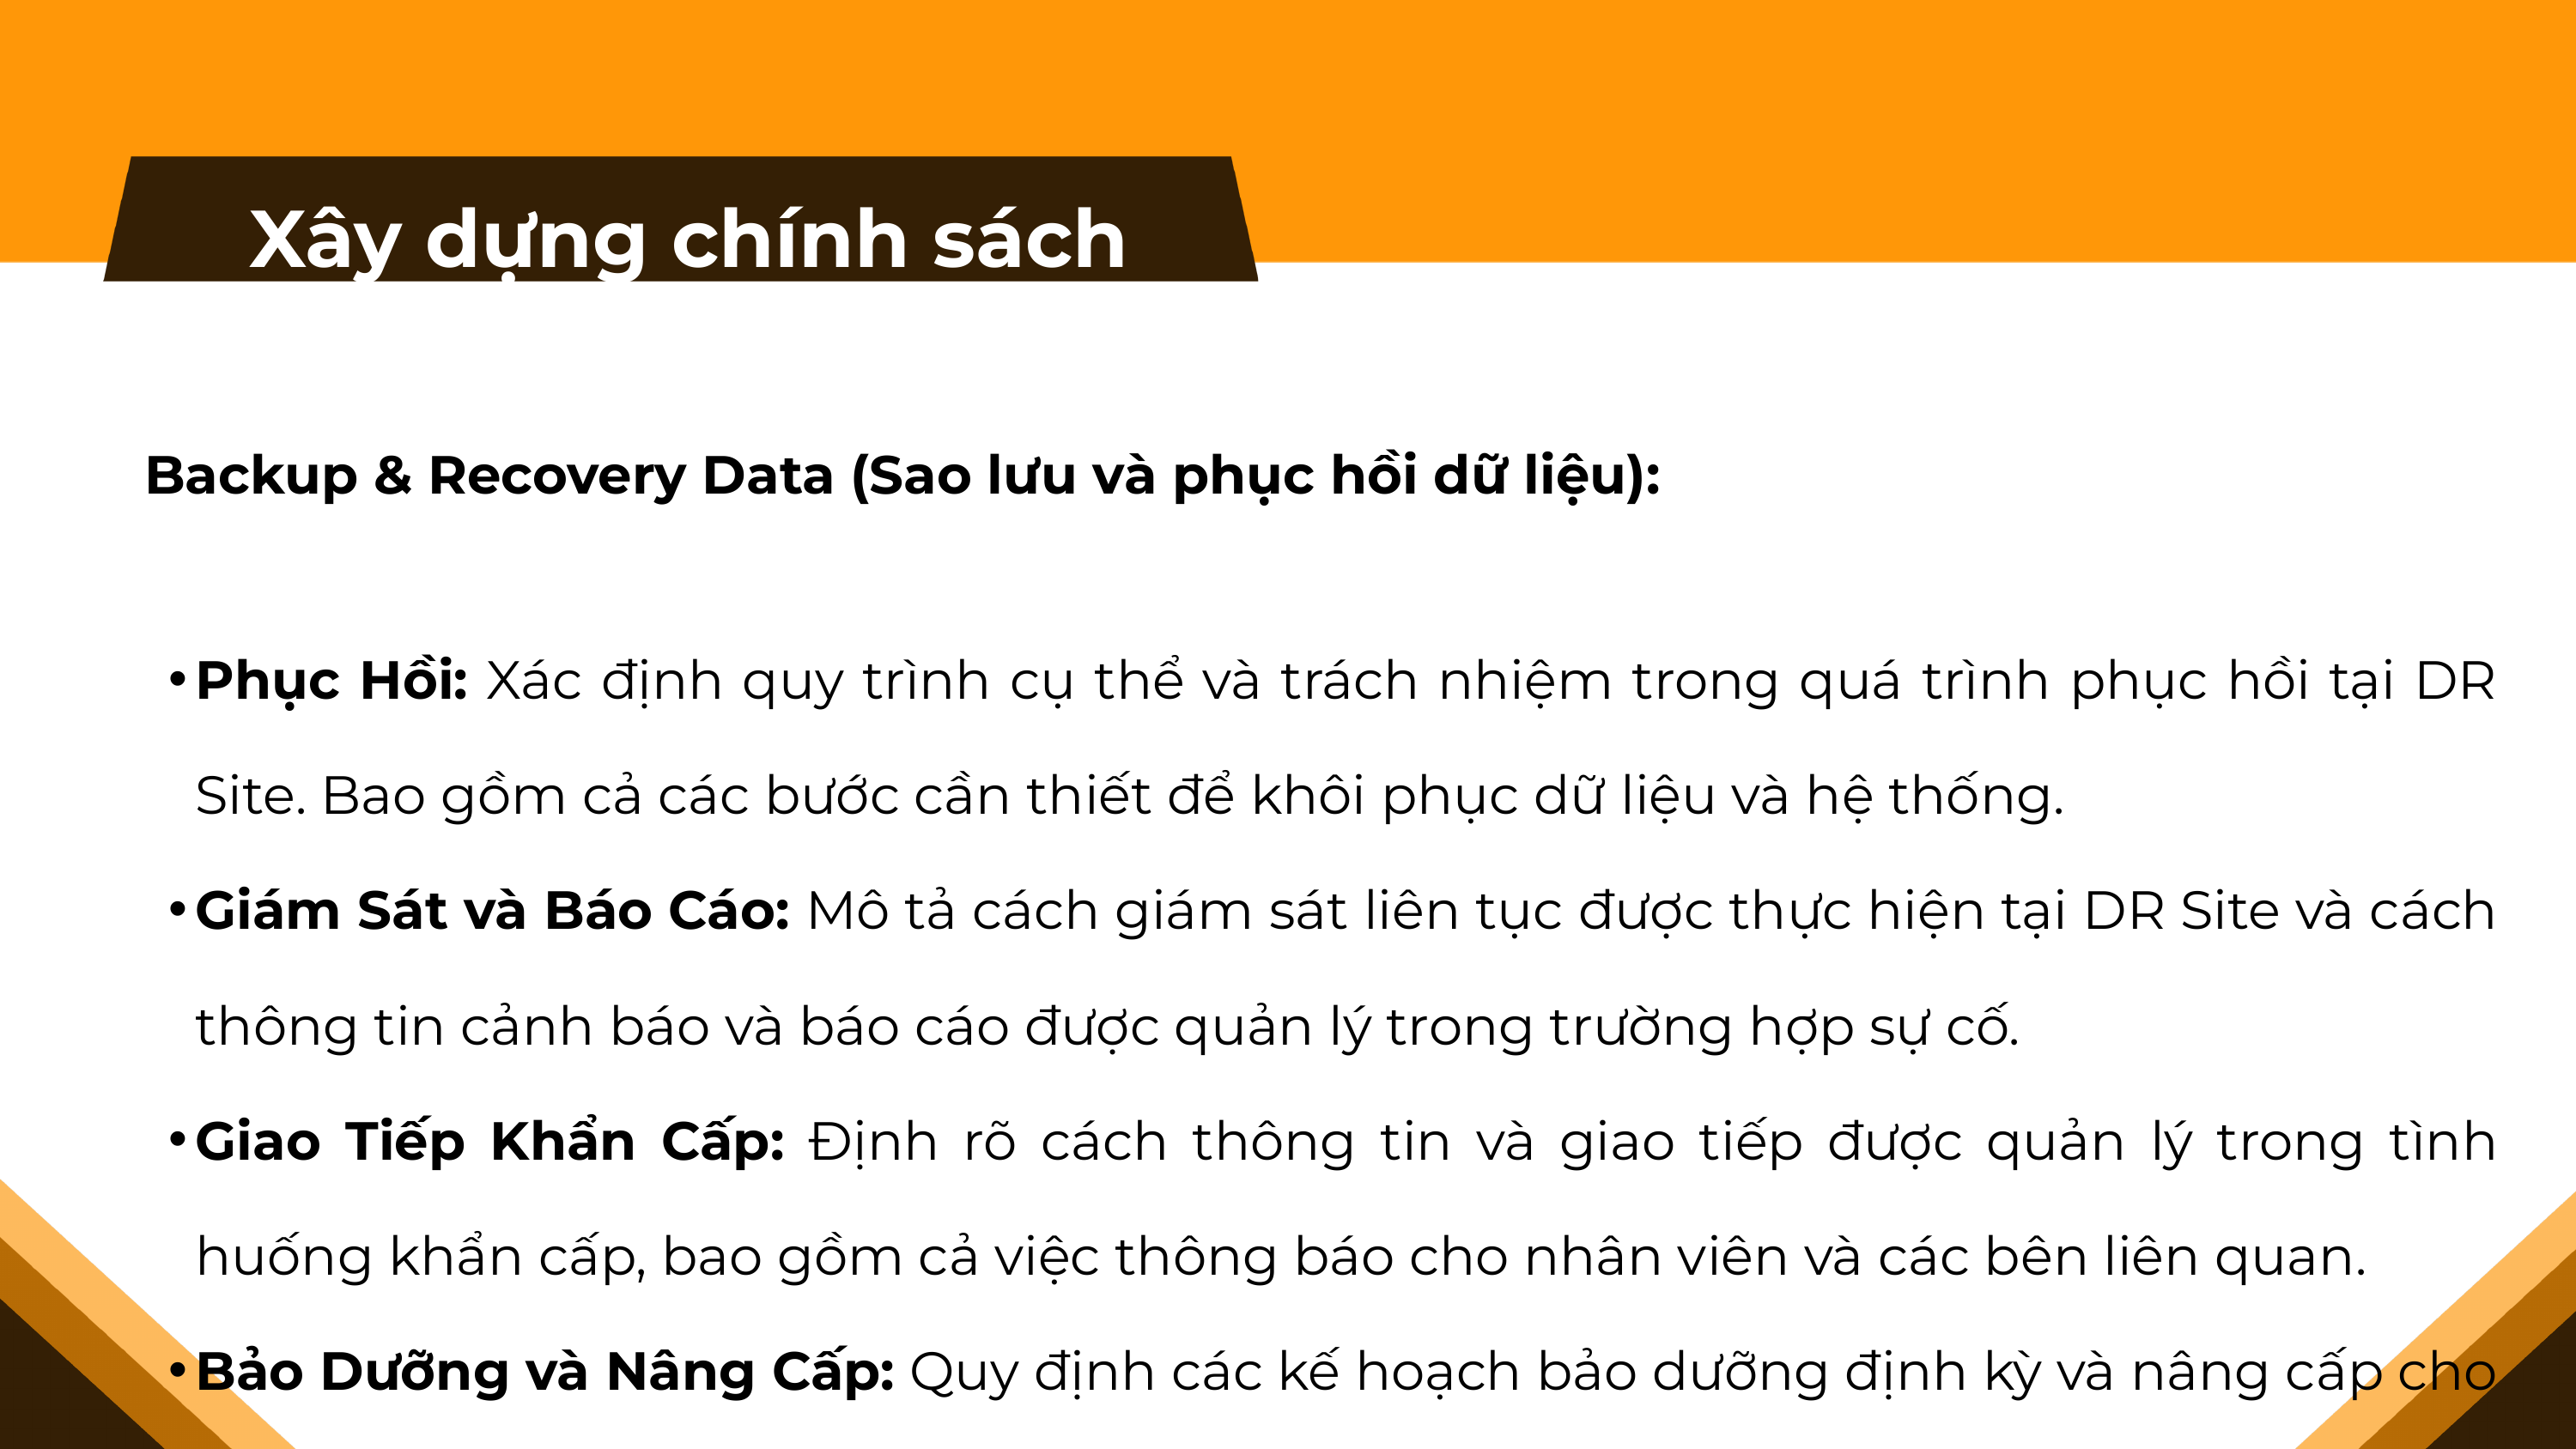

Xây dựng chính sách

Backup & Recovery Data (Sao lưu và phục hồi dữ liệu):

Phục Hồi: Xác định quy trình cụ thể và trách nhiệm trong quá trình phục hồi tại DR Site. Bao gồm cả các bước cần thiết để khôi phục dữ liệu và hệ thống.
Giám Sát và Báo Cáo: Mô tả cách giám sát liên tục được thực hiện tại DR Site và cách thông tin cảnh báo và báo cáo được quản lý trong trường hợp sự cố.
Giao Tiếp Khẩn Cấp: Định rõ cách thông tin và giao tiếp được quản lý trong tình huống khẩn cấp, bao gồm cả việc thông báo cho nhân viên và các bên liên quan.
Bảo Dưỡng và Nâng Cấp: Quy định các kế hoạch bảo dưỡng định kỳ và nâng cấp cho DR Site để đảm bảo tính hiệu quả và đáng tin cậy.